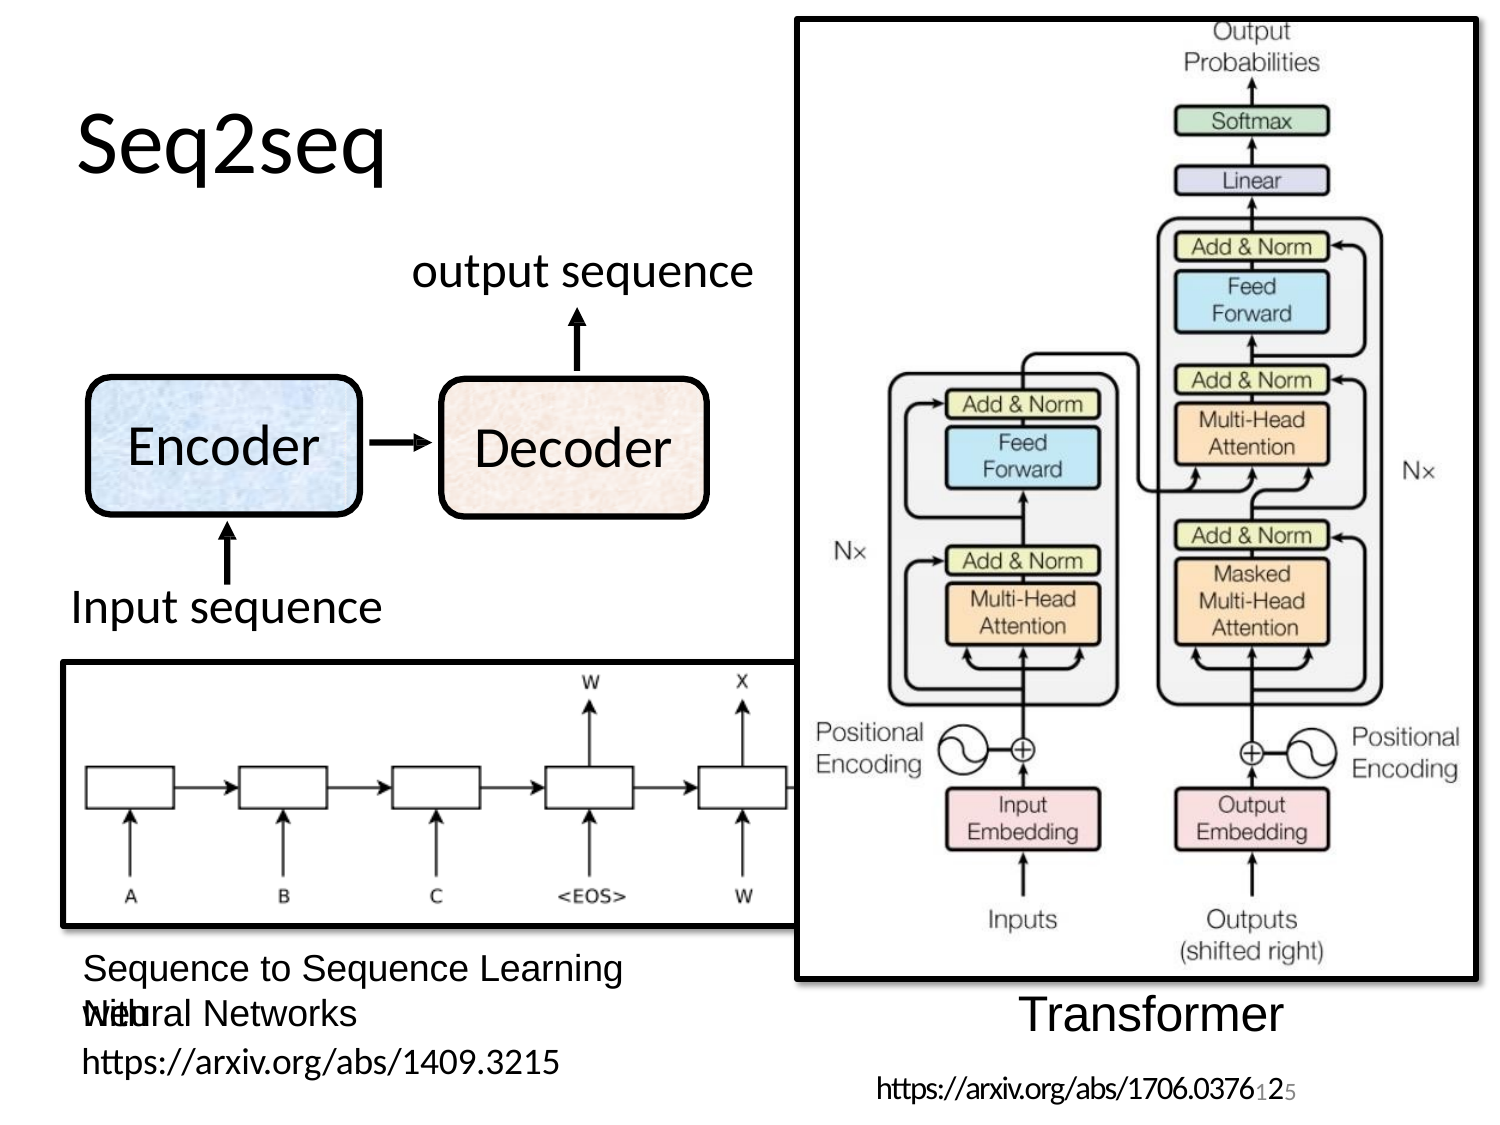

Transformer
https://arxiv.org/abs/1706.0376125
# Seq2seq
output sequence

Encoder
Decoder

Input sequence

Sequence to Sequence Learning with
Neural Networks
https://arxiv.org/abs/1409.3215